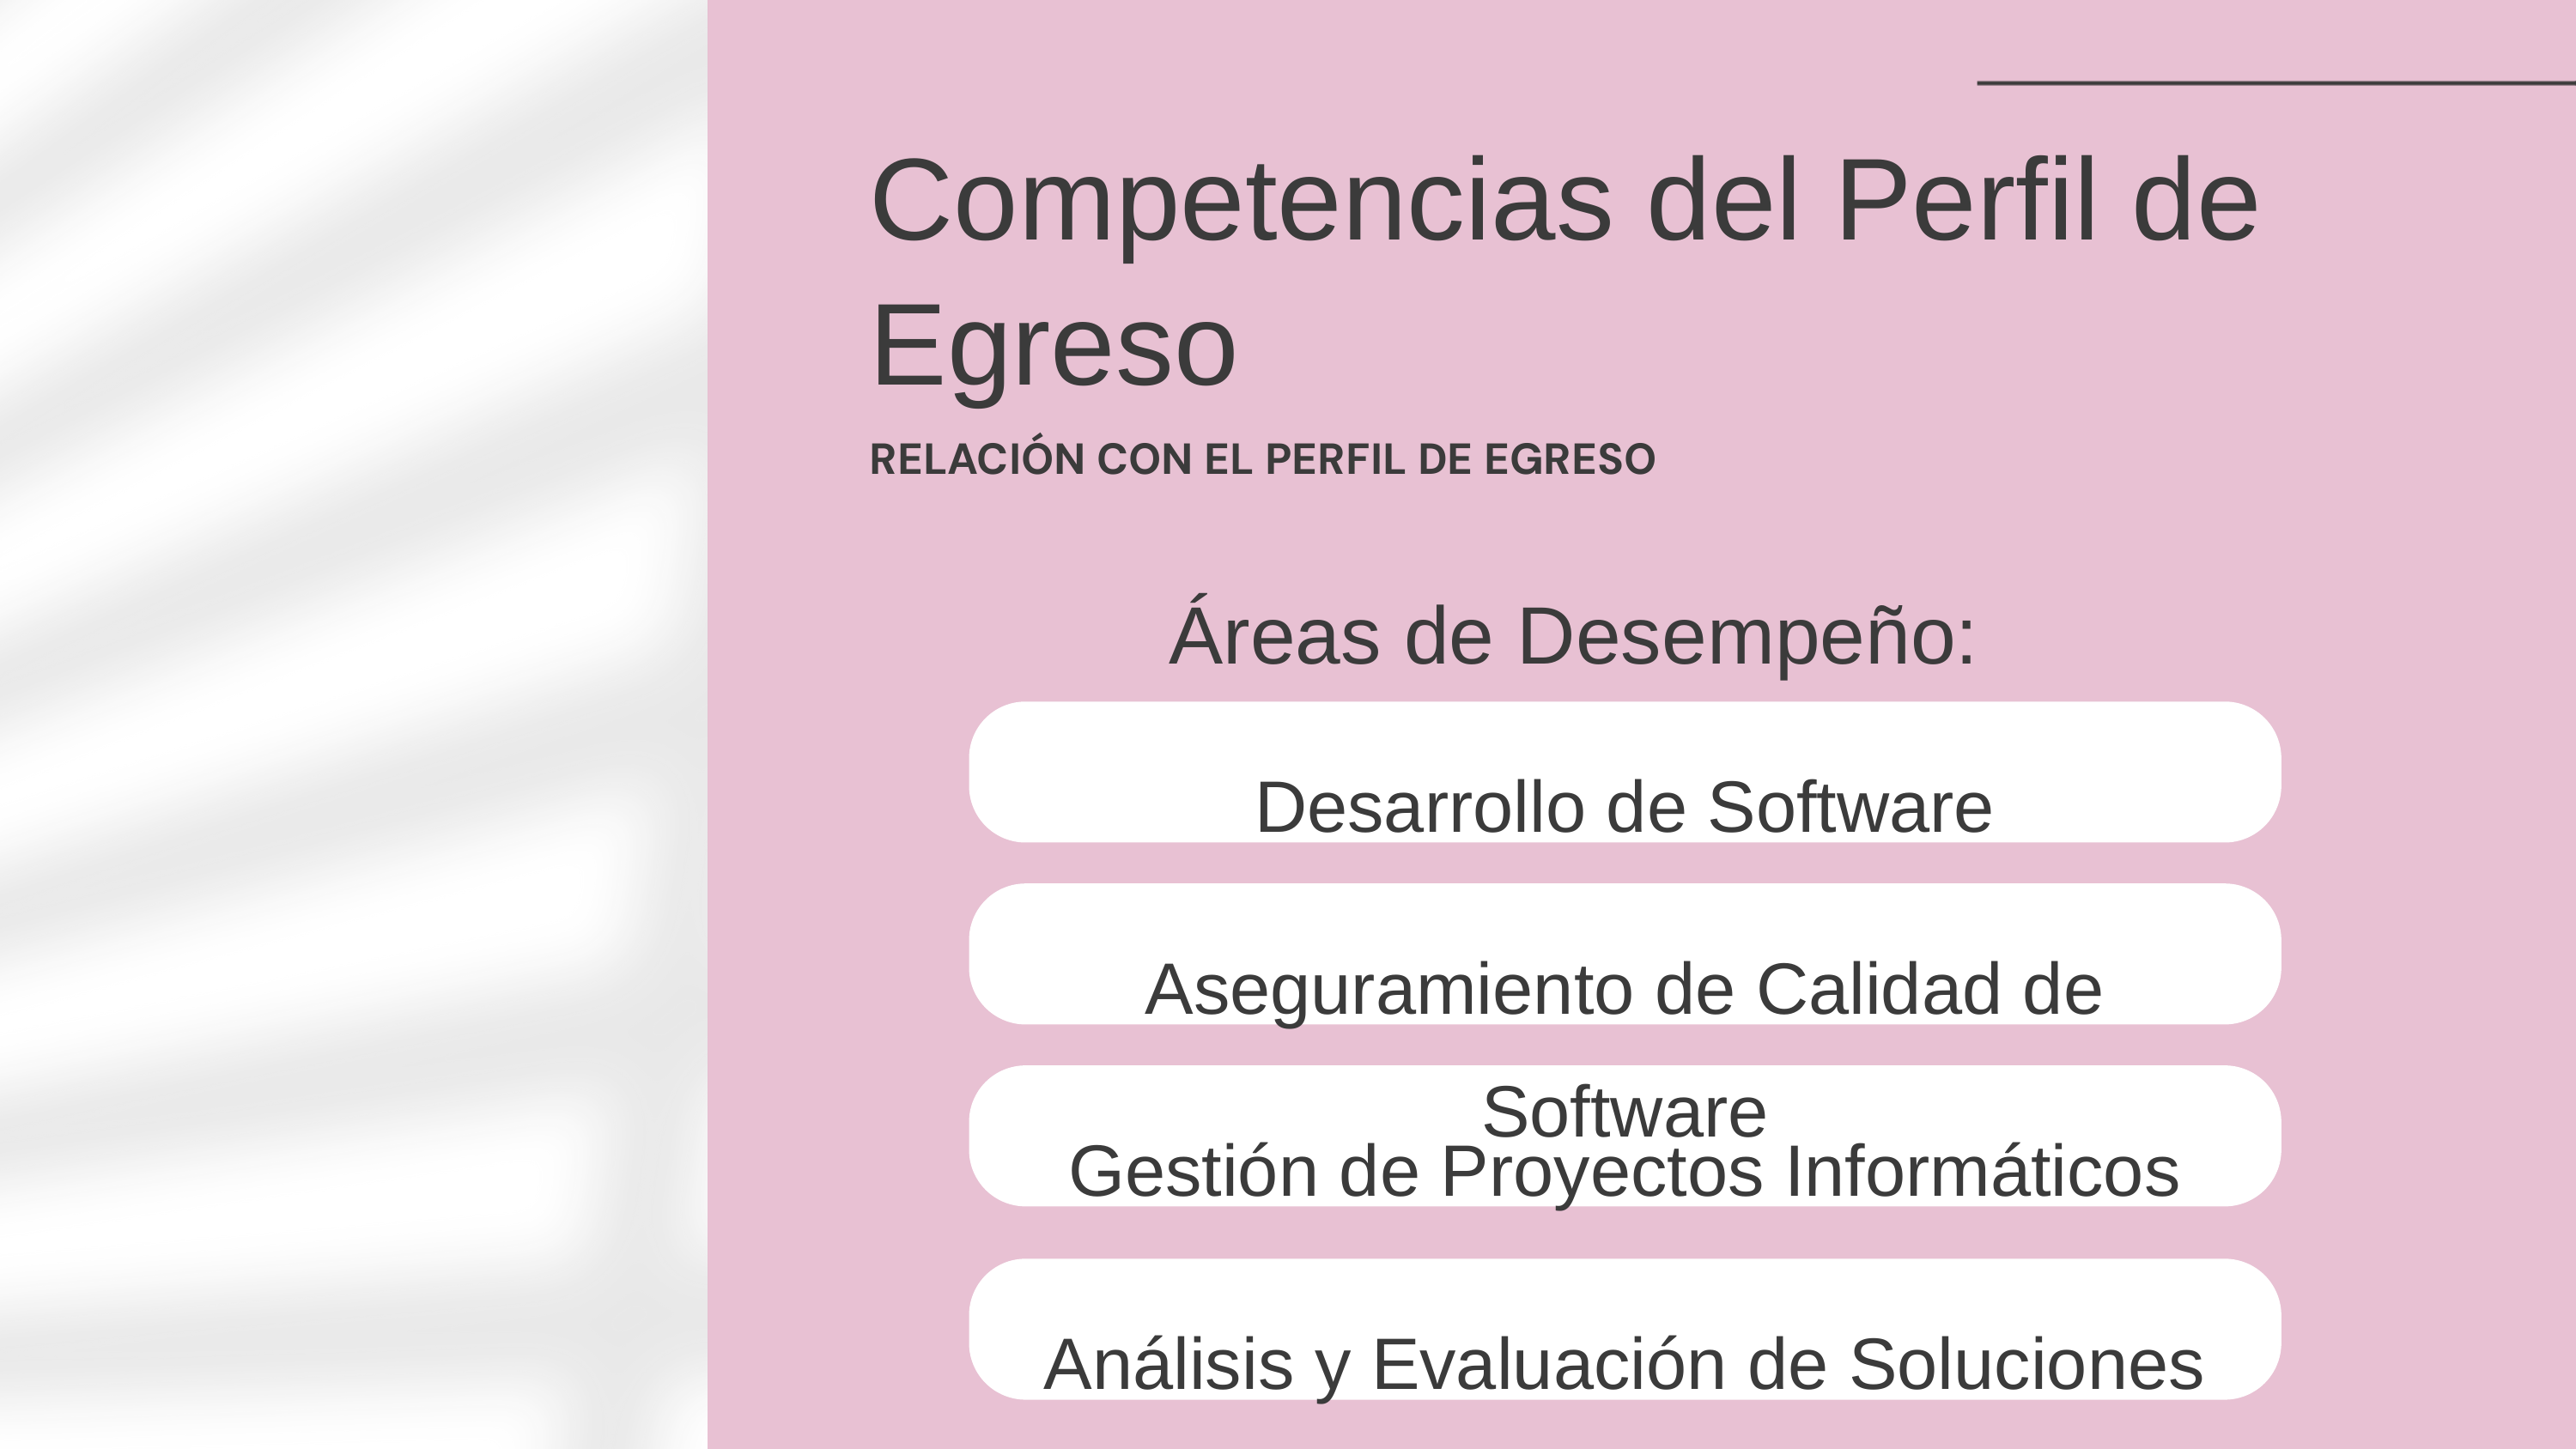

Competencias del Perfil de Egreso
RELACIÓN CON EL PERFIL DE EGRESO
Áreas de Desempeño:

Desarrollo de Software

Aseguramiento de Calidad de Software

Gestión de Proyectos Informáticos

Análisis y Evaluación de Soluciones Informáticas